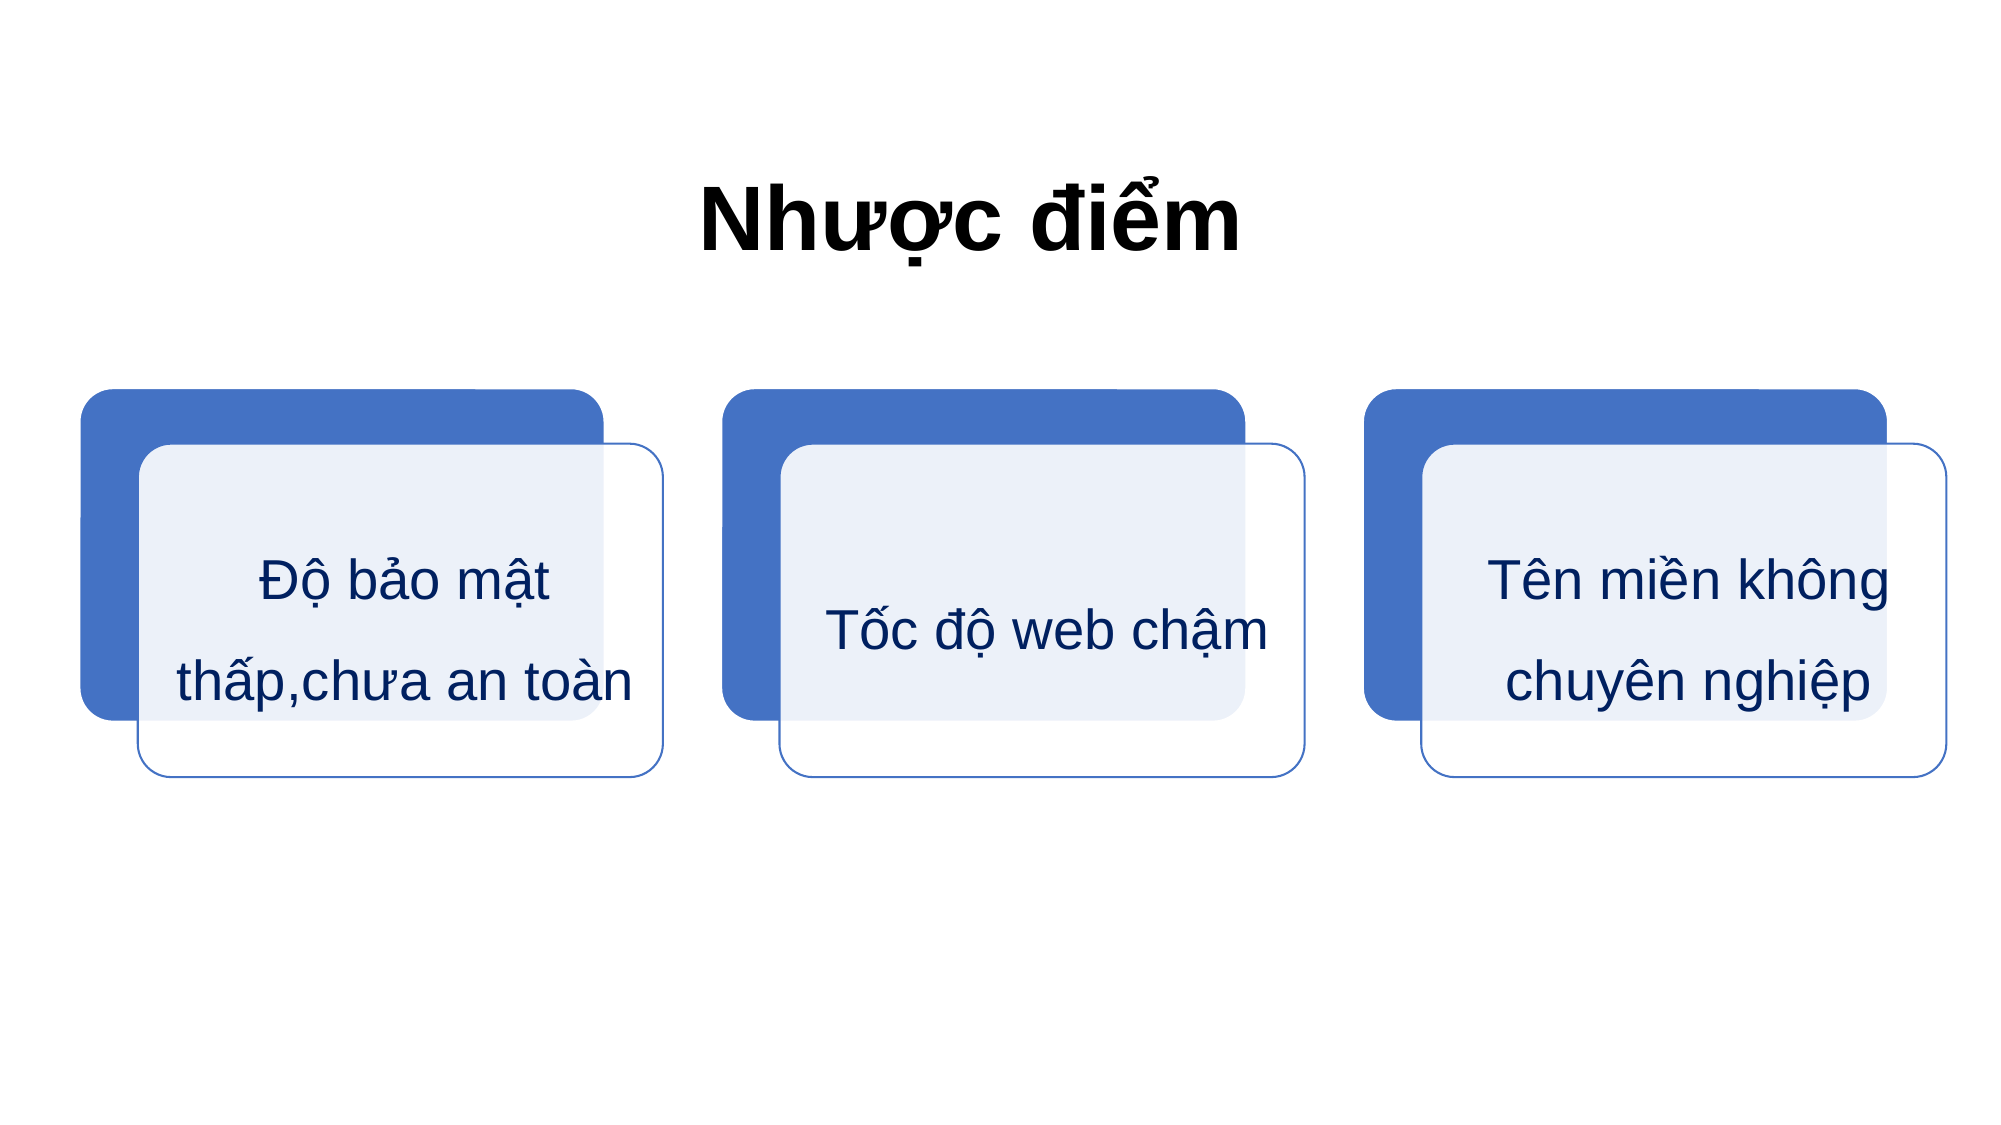

# Nhược điểm
Độ bảo mật thấp,chưa an toàn
Tốc độ web chậm
Tên miền không chuyên nghiệp